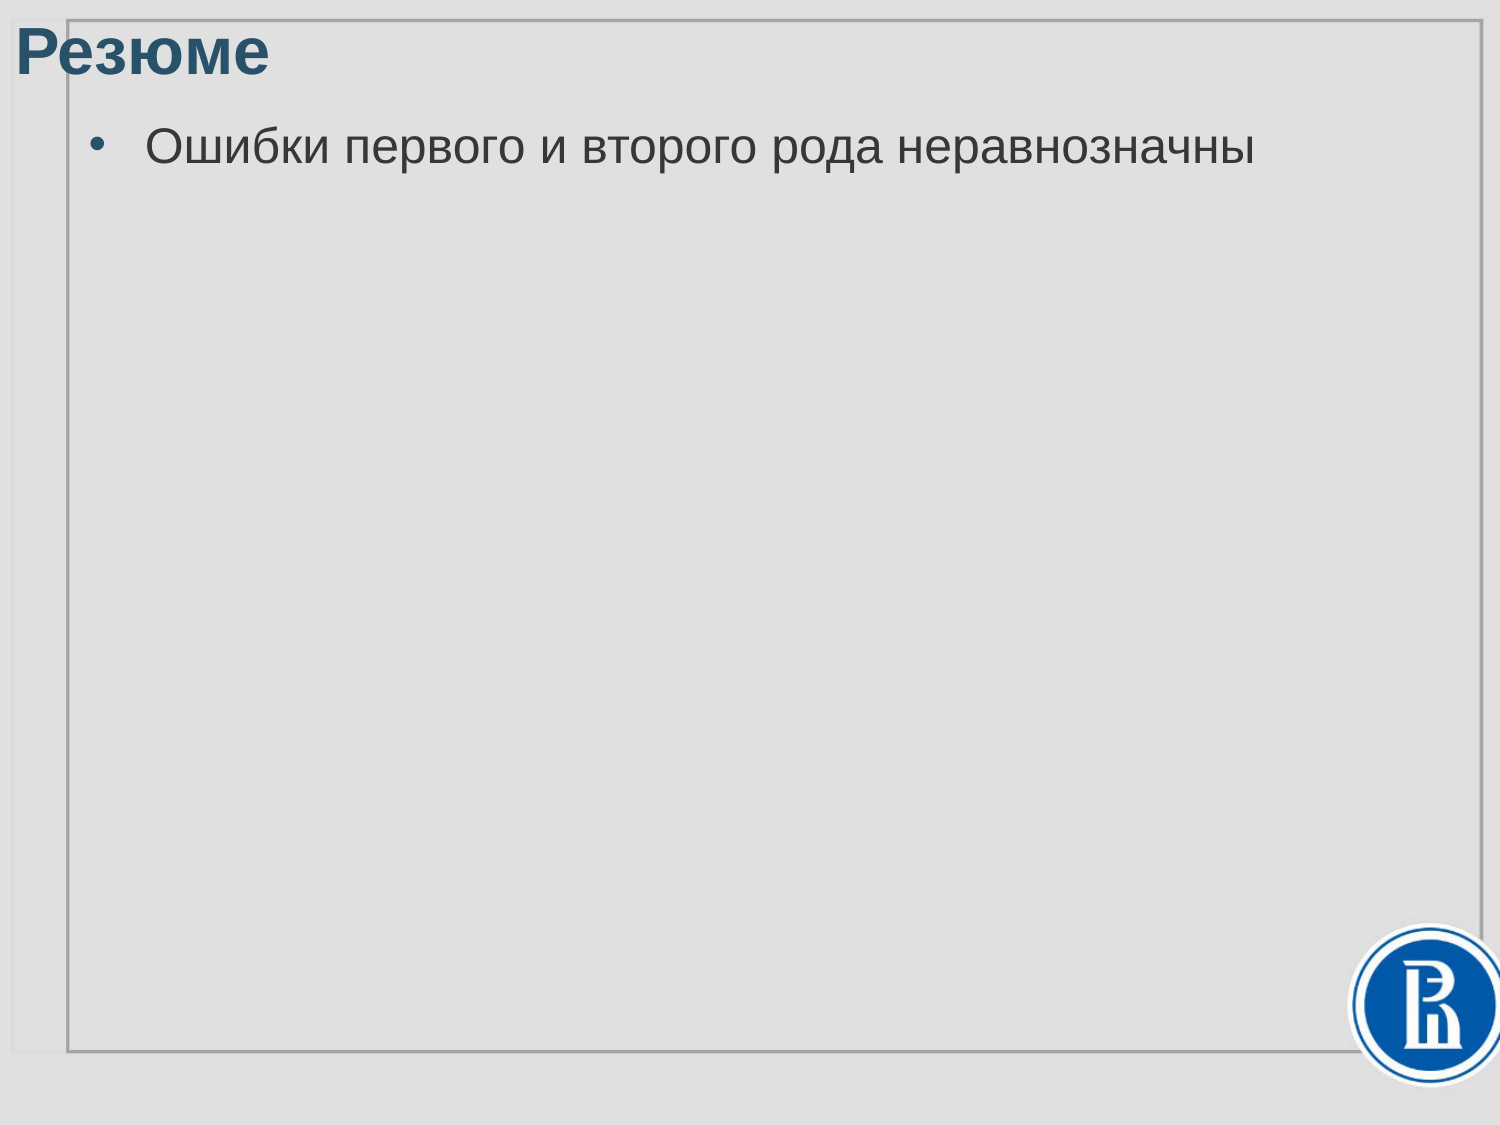

Резюме
Ошибки первого и второго рода неравнозначны